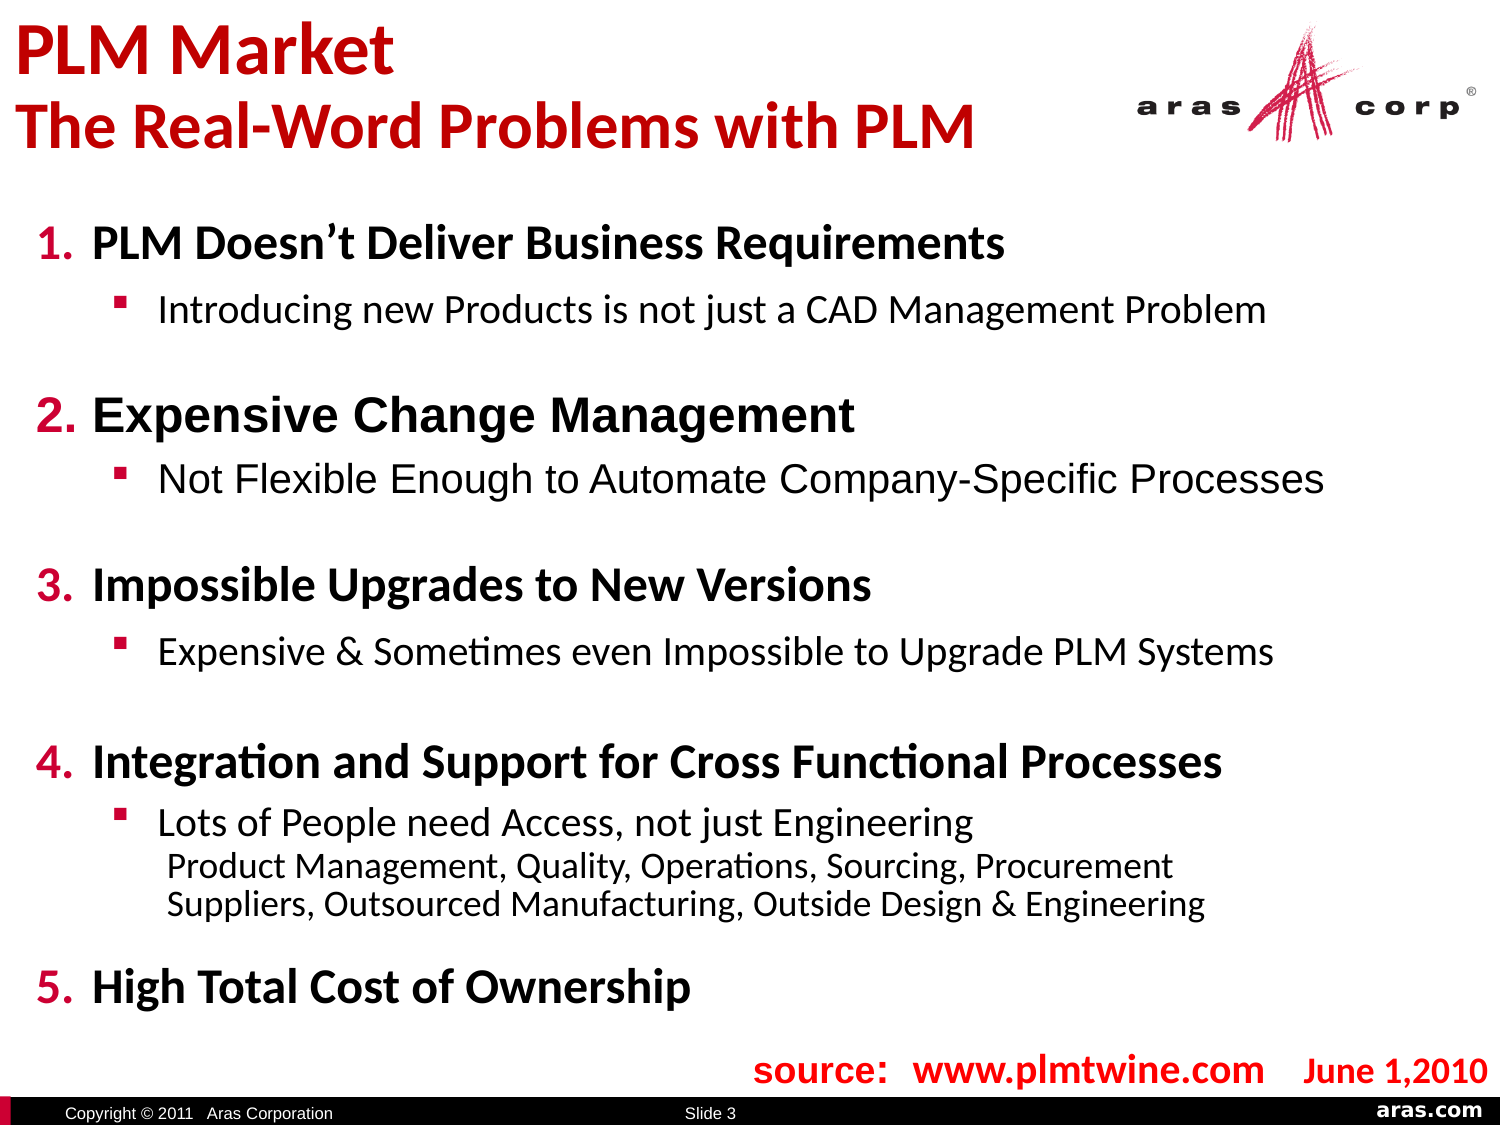

PLM Market
The Real-Word Problems with PLM
PLM Doesn’t Deliver Business Requirements
Introducing new Products is not just a CAD Management Problem
Expensive Change Management
Not Flexible Enough to Automate Company-Specific Processes
Impossible Upgrades to New Versions
Expensive & Sometimes even Impossible to Upgrade PLM Systems
Integration and Support for Cross Functional Processes
Lots of People need Access, not just Engineering
Product Management, Quality, Operations, Sourcing, Procurement
Suppliers, Outsourced Manufacturing, Outside Design & Engineering
High Total Cost of Ownership
source:  www.plmtwine.com    June 1,2010
Slide 3